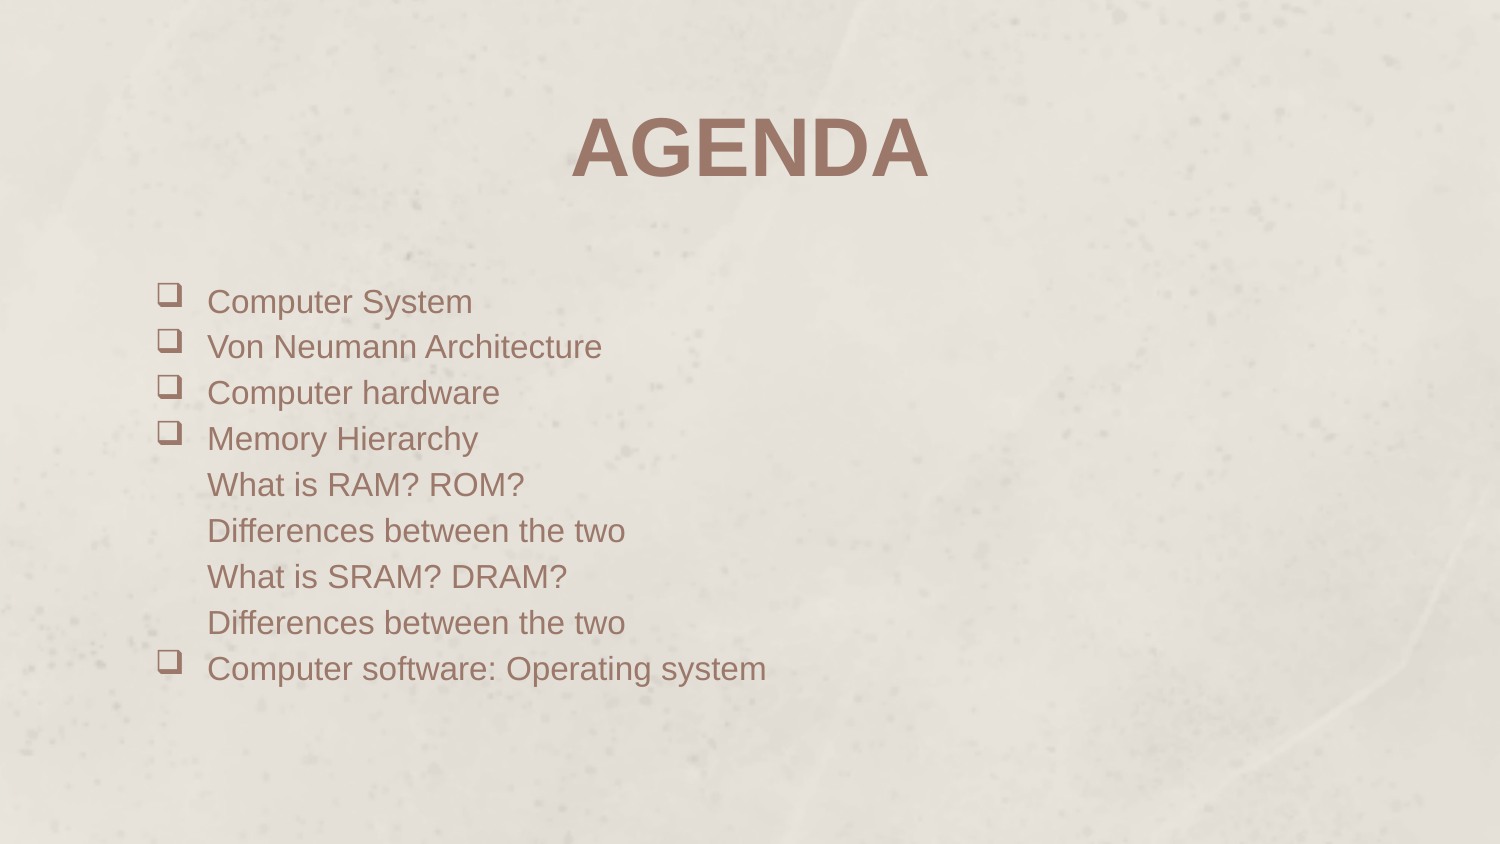

# AGENDA
Computer System
Von Neumann Architecture
Computer hardware
Memory Hierarchy
What is RAM? ROM?
Differences between the two
What is SRAM? DRAM?
Differences between the two
Computer software: Operating system